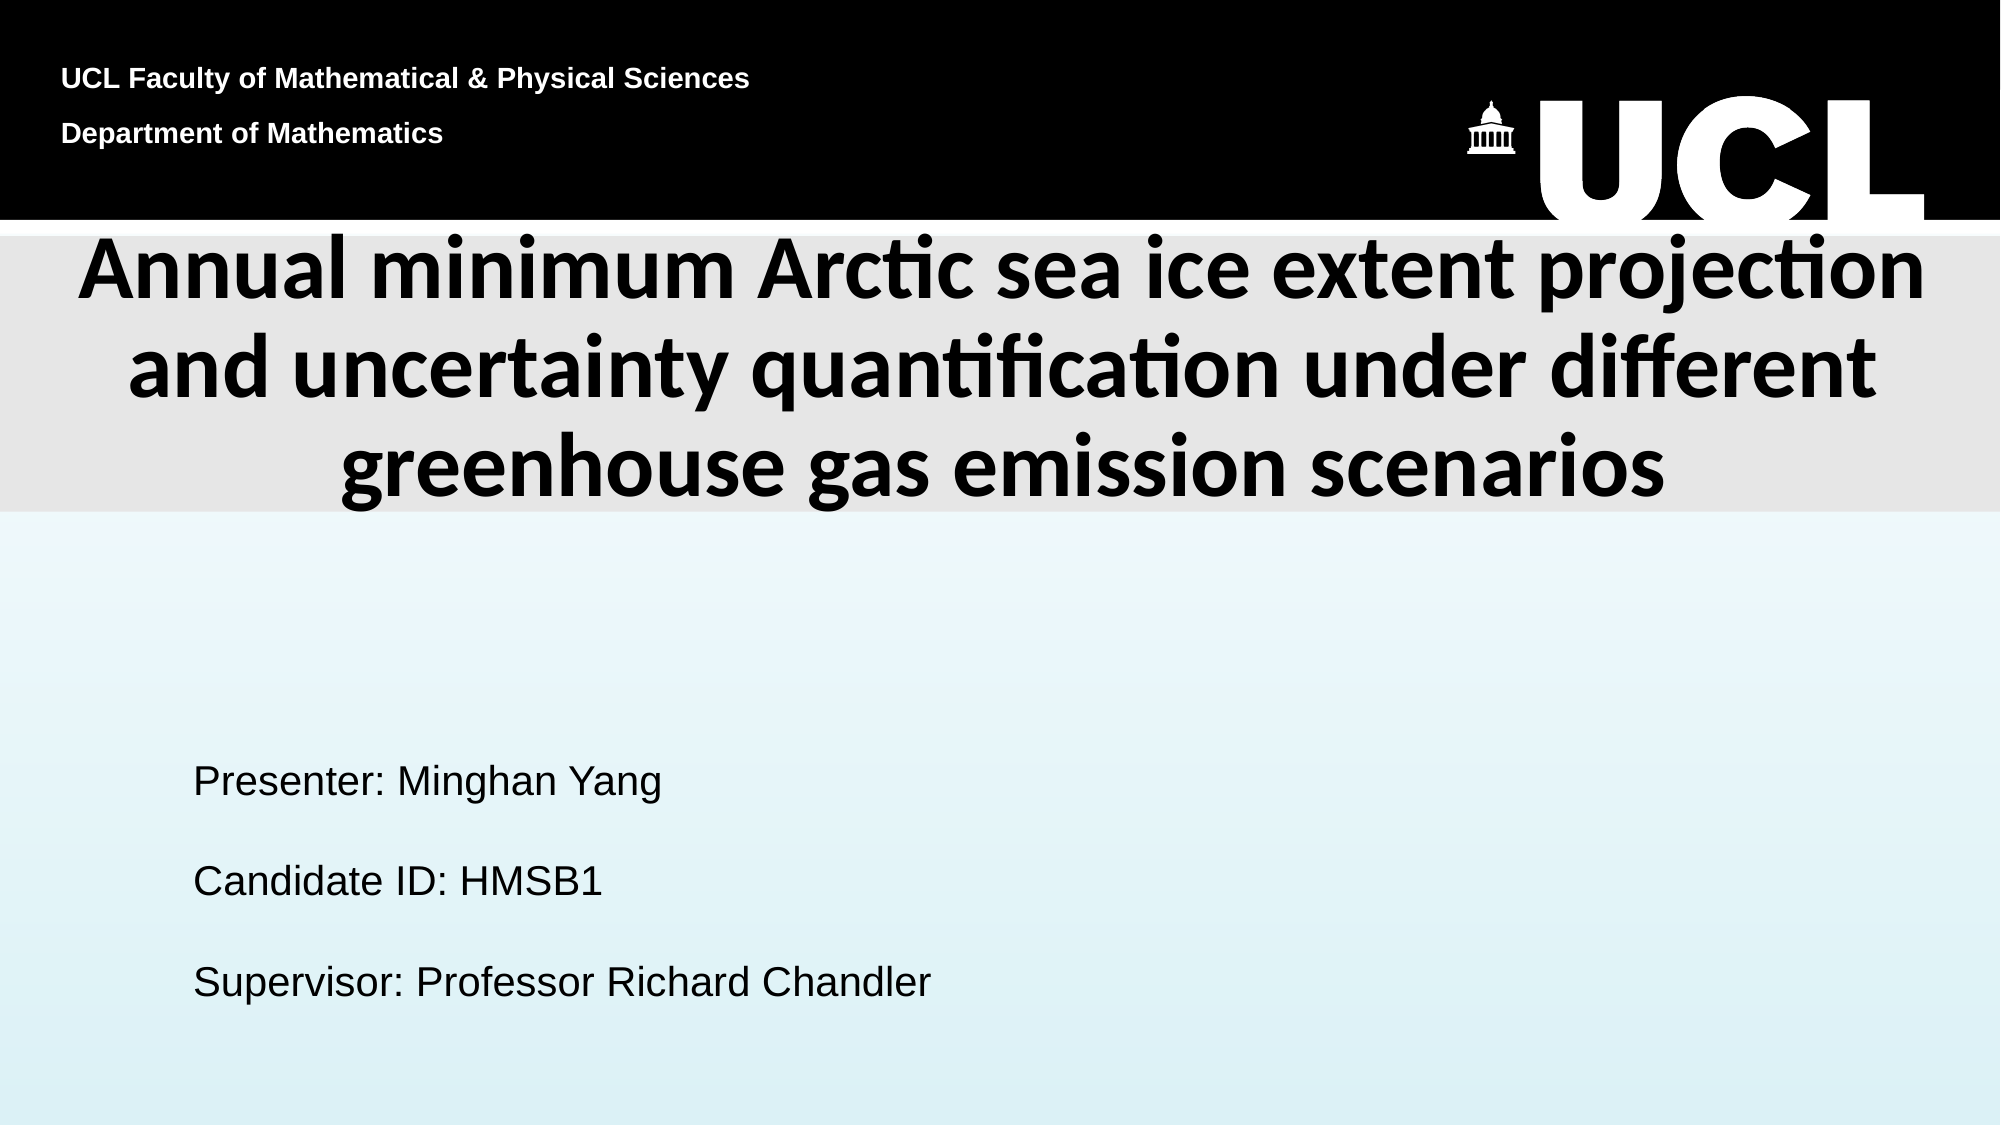

UCL Faculty of Mathematical & Physical Sciences
Department of Mathematics
# Annual minimum Arctic sea ice extent projection and uncertainty quantification under different greenhouse gas emission scenarios
Presenter: Minghan Yang

Candidate ID: HMSB1

Supervisor: Professor Richard Chandler